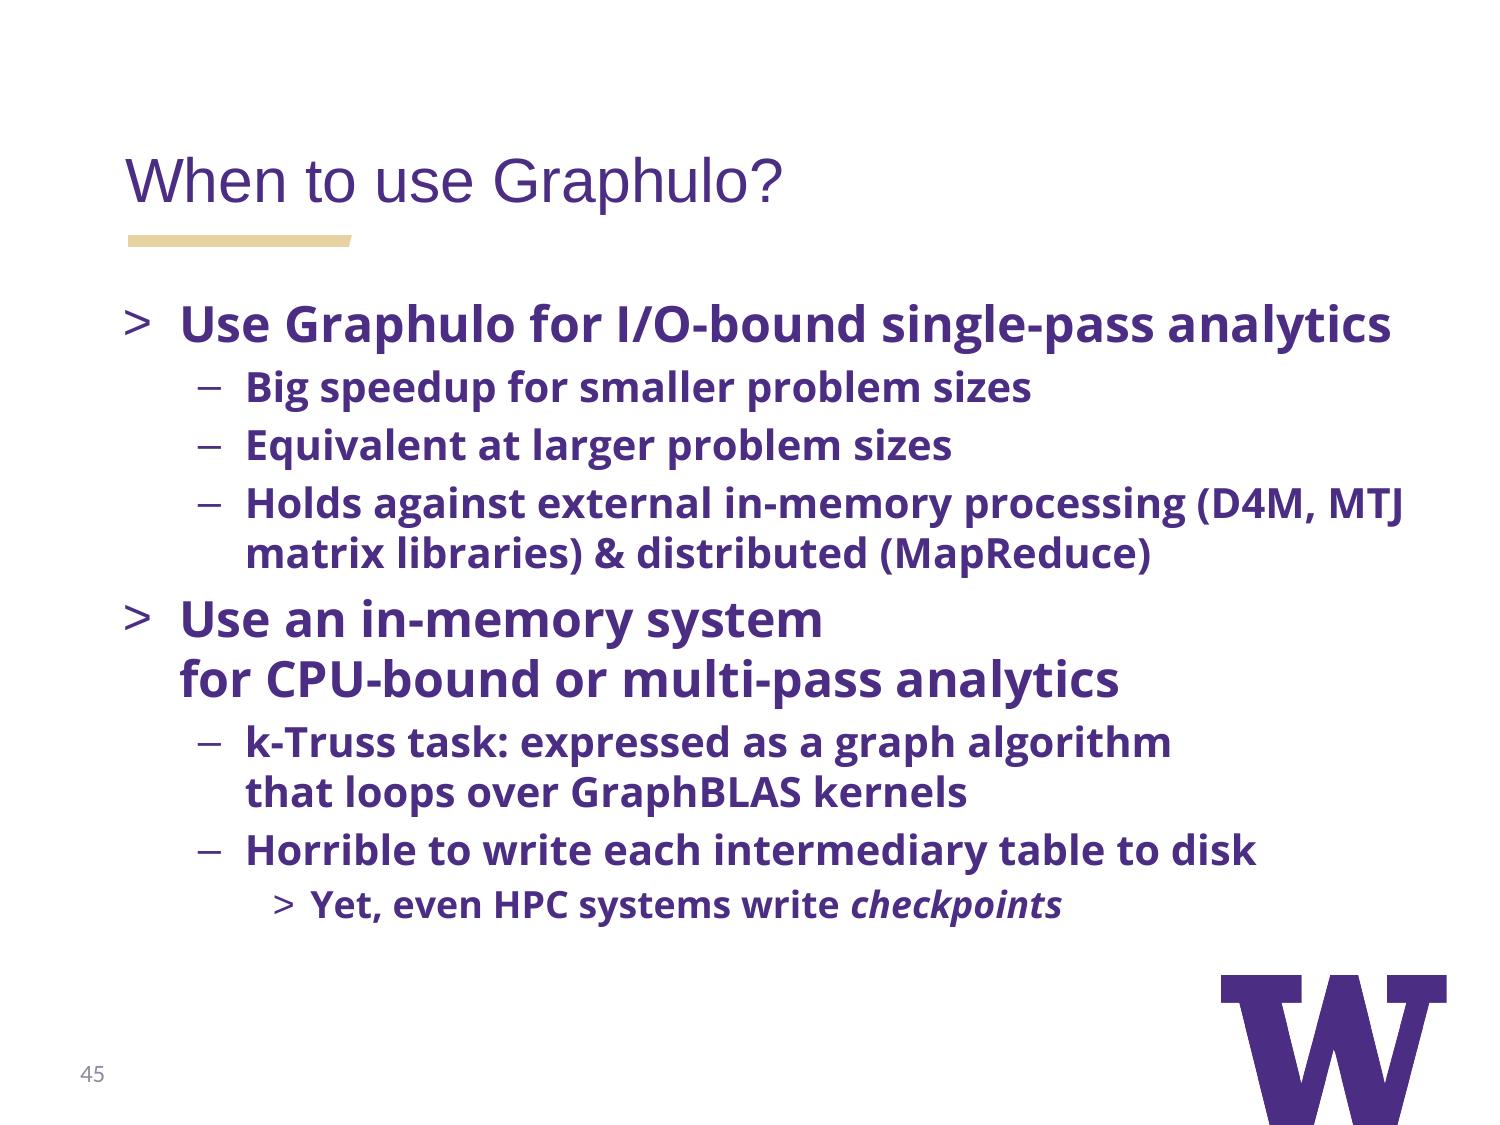

When to use Graphulo?
Use Graphulo for I/O-bound single-pass analytics
Big speedup for smaller problem sizes
Equivalent at larger problem sizes
Holds against external in-memory processing (D4M, MTJ matrix libraries) & distributed (MapReduce)
Use an in-memory system
for CPU-bound or multi-pass analytics
k-Truss task: expressed as a graph algorithm
that loops over GraphBLAS kernels
Horrible to write each intermediary table to disk
Yet, even HPC systems write checkpoints
45